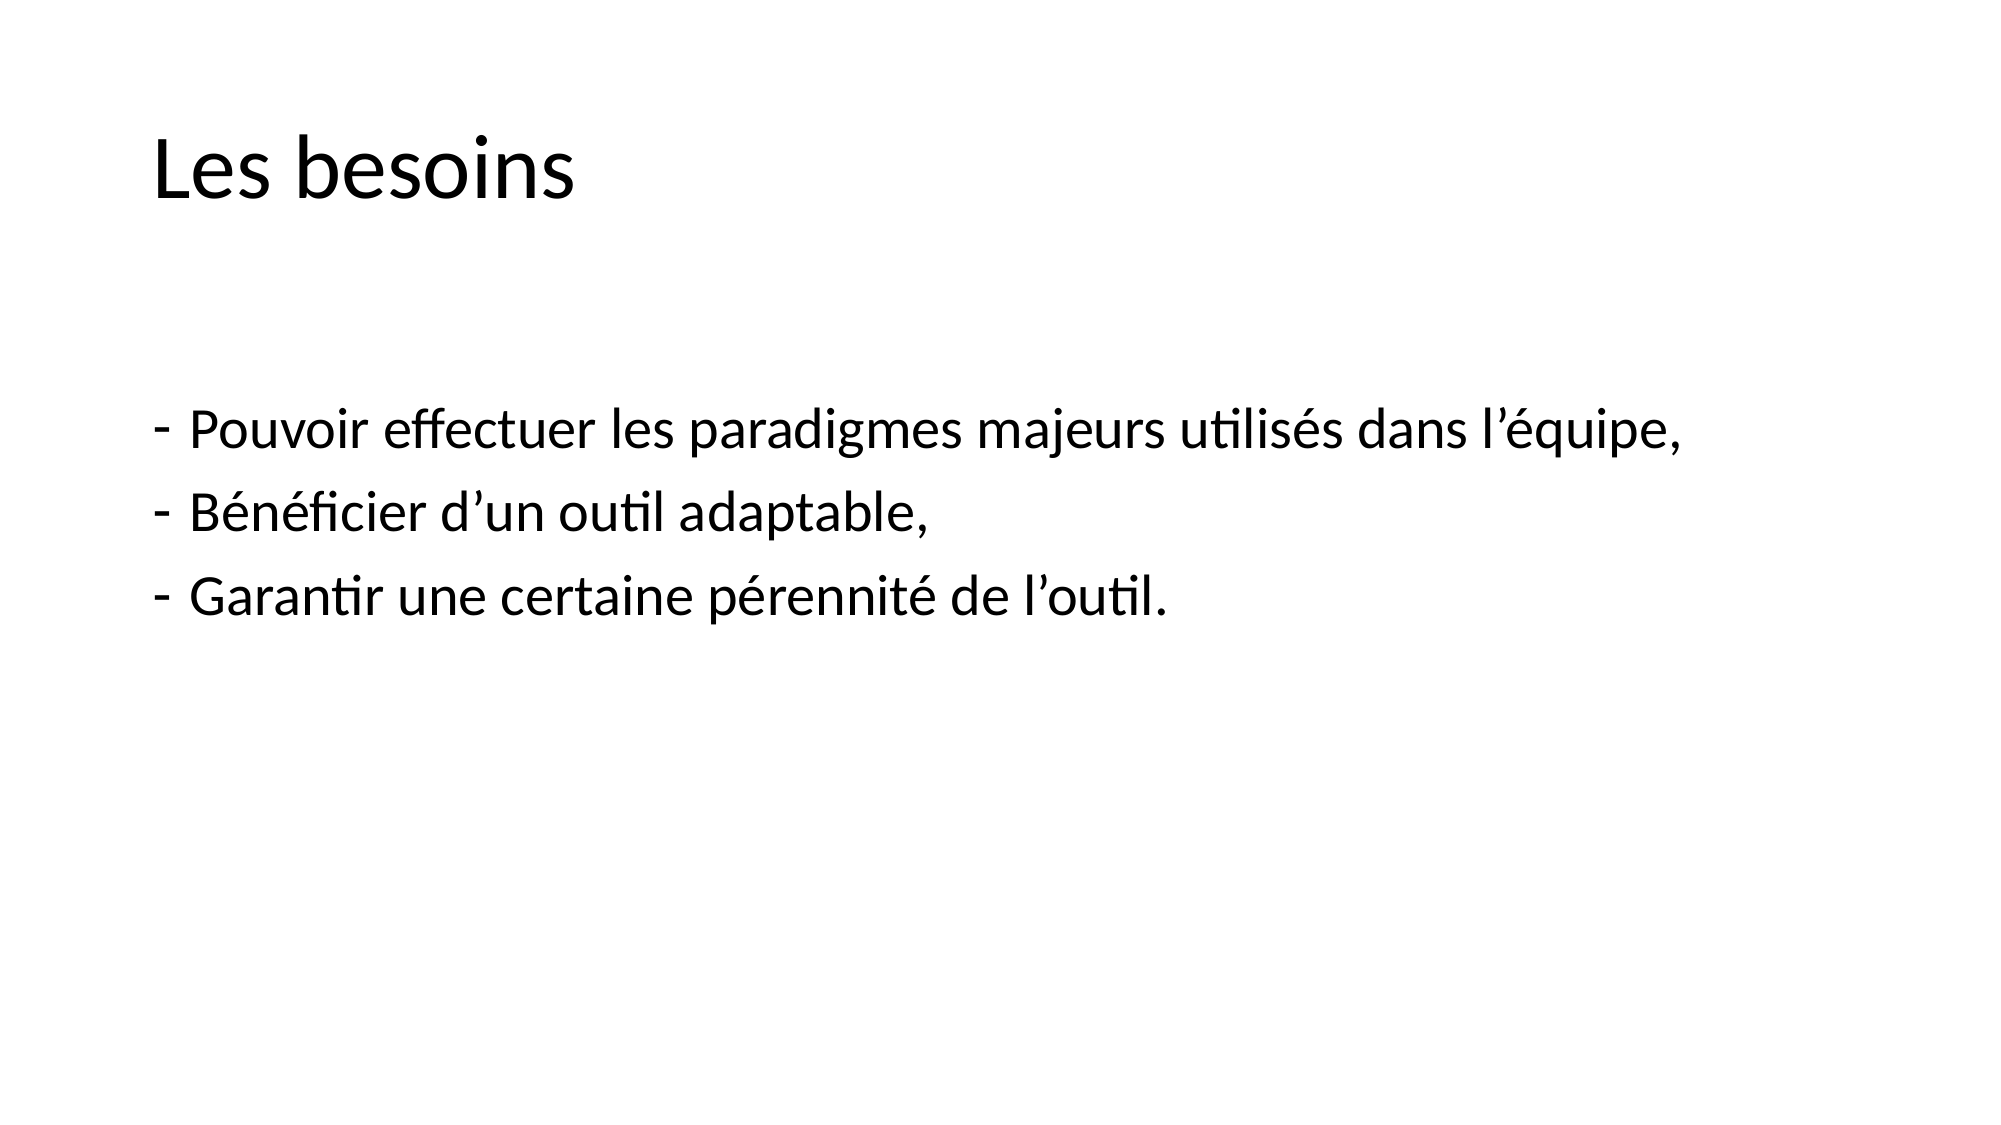

# Les besoins

Pouvoir effectuer les paradigmes majeurs utilisés dans l’équipe,
Bénéficier d’un outil adaptable,
Garantir une certaine pérennité de l’outil.